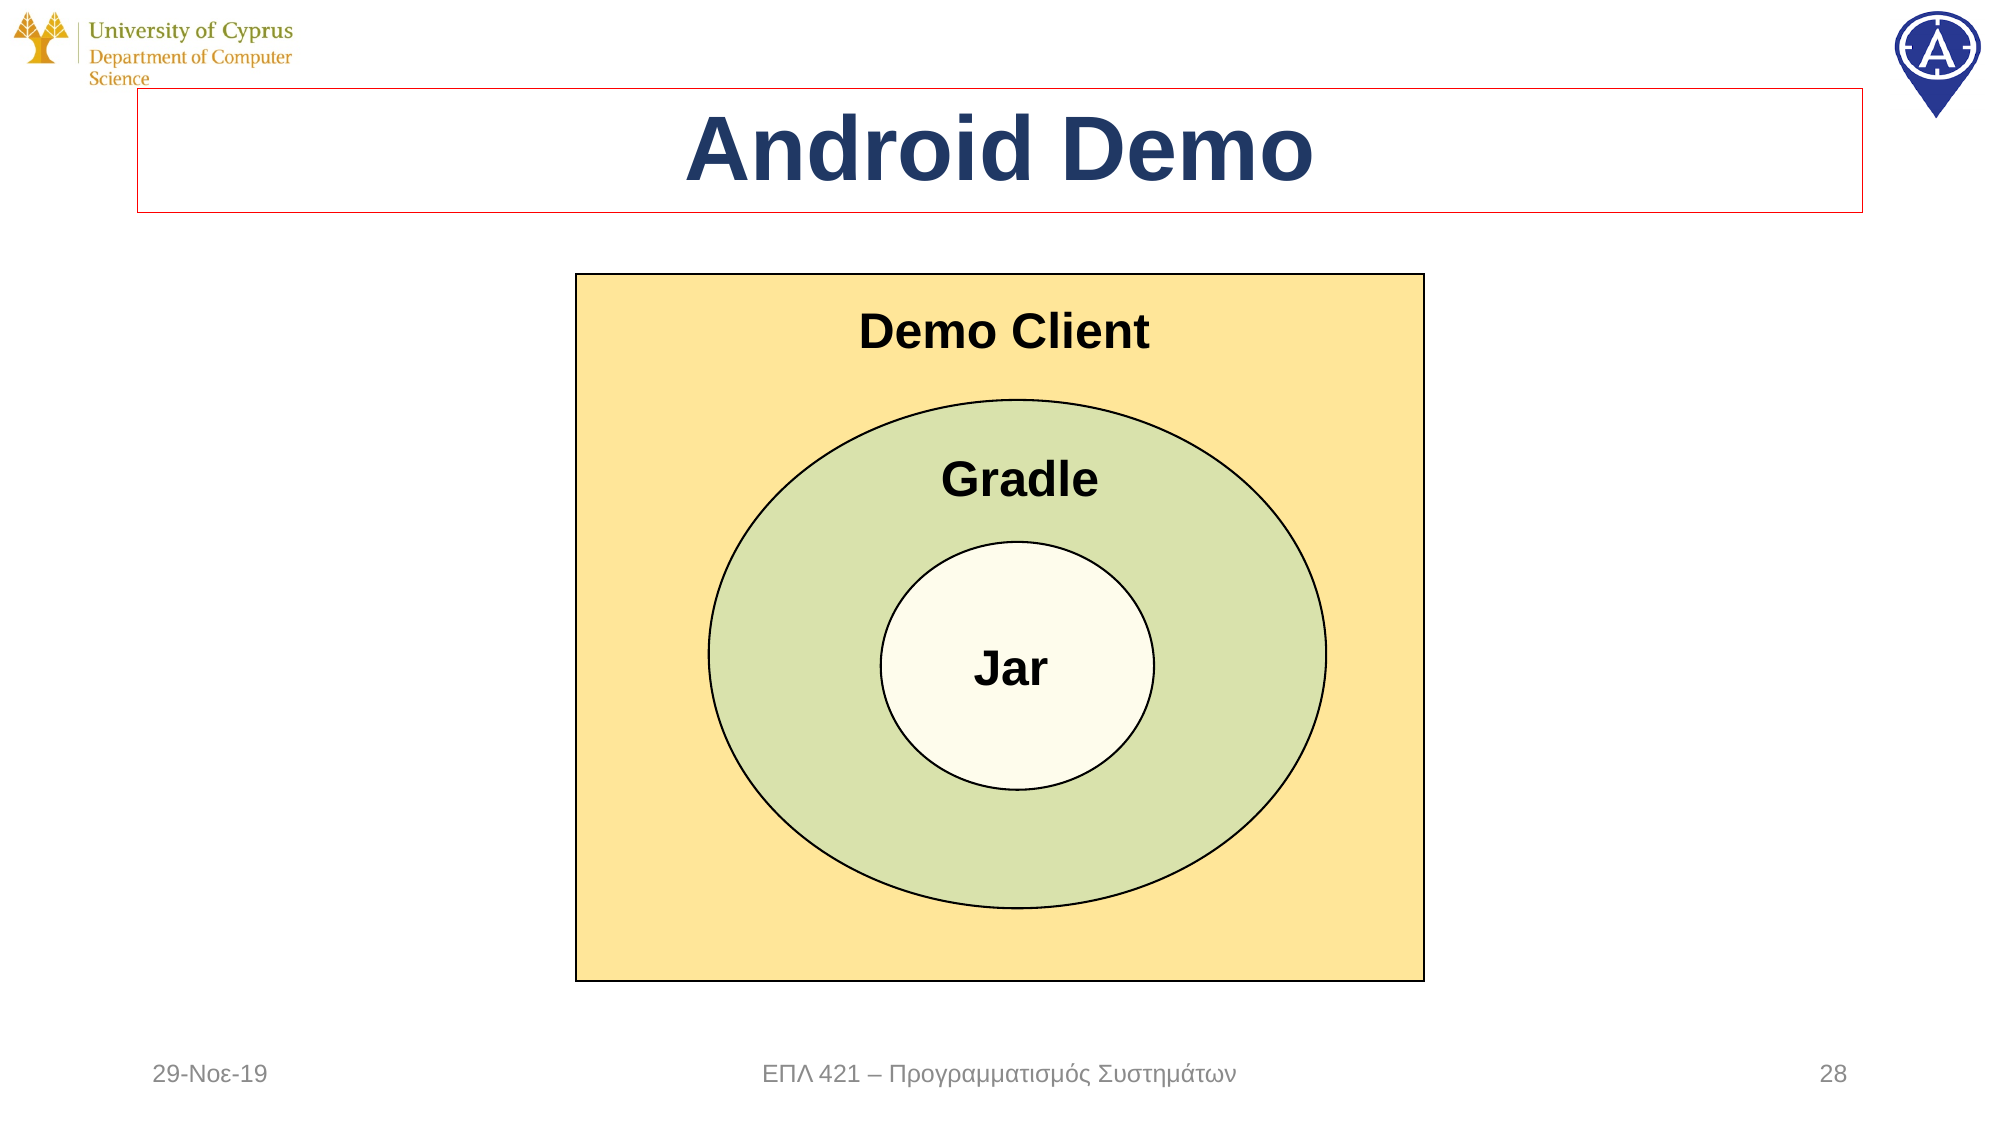

# Android Demo

Demo Client

Gradle

Jar
29-Νοε-19
ΕΠΛ 421 – Προγραμματισμός Συστημάτων
28